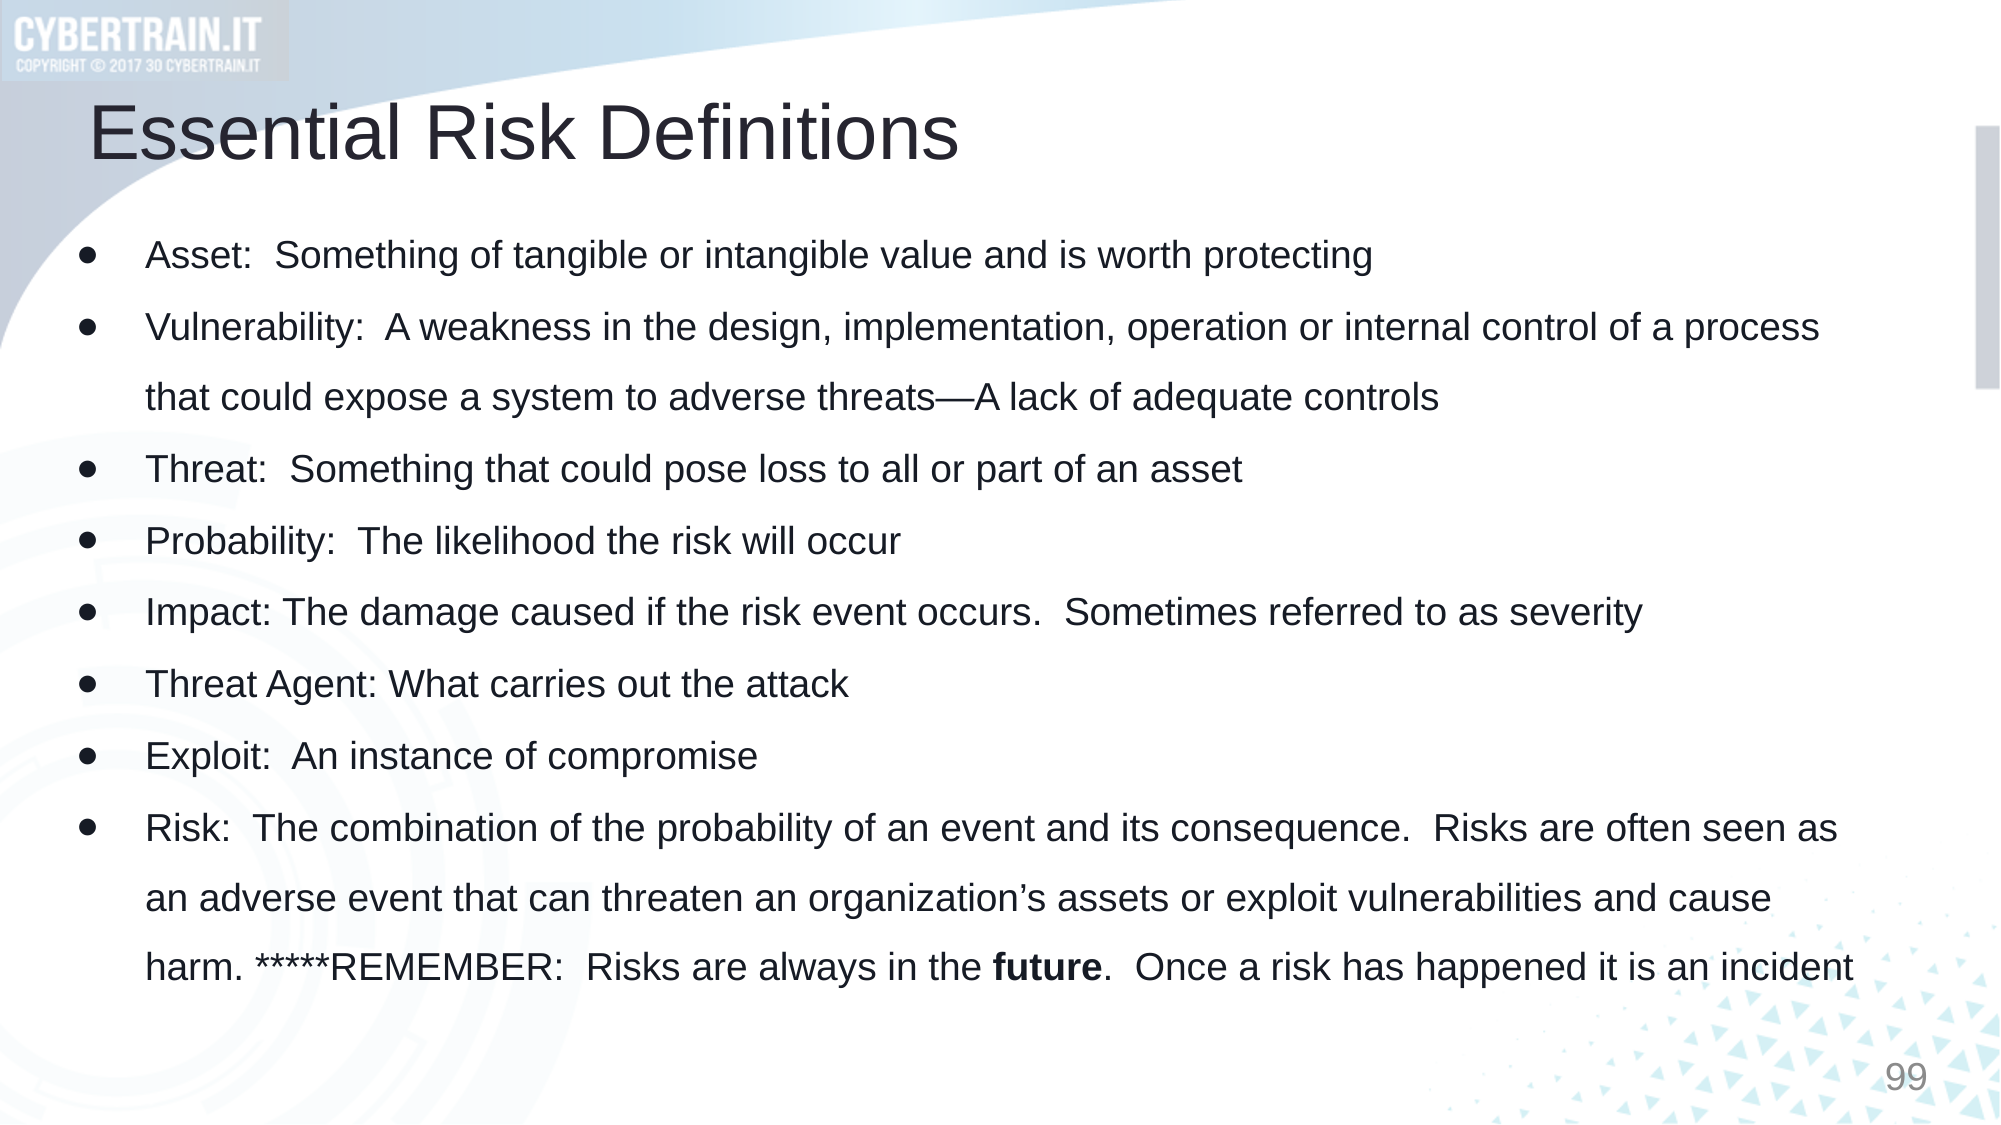

# Essential Risk Definitions
Asset:  Something of tangible or intangible value and is worth protecting
Vulnerability:  A weakness in the design, implementation, operation or internal control of a process that could expose a system to adverse threats—A lack of adequate controls
Threat:  Something that could pose loss to all or part of an asset
Probability:  The likelihood the risk will occur
Impact: The damage caused if the risk event occurs.  Sometimes referred to as severity
Threat Agent: What carries out the attack
Exploit:  An instance of compromise
Risk:  The combination of the probability of an event and its consequence.  Risks are often seen as an adverse event that can threaten an organization’s assets or exploit vulnerabilities and cause harm. *****REMEMBER:  Risks are always in the future.  Once a risk has happened it is an incident

99